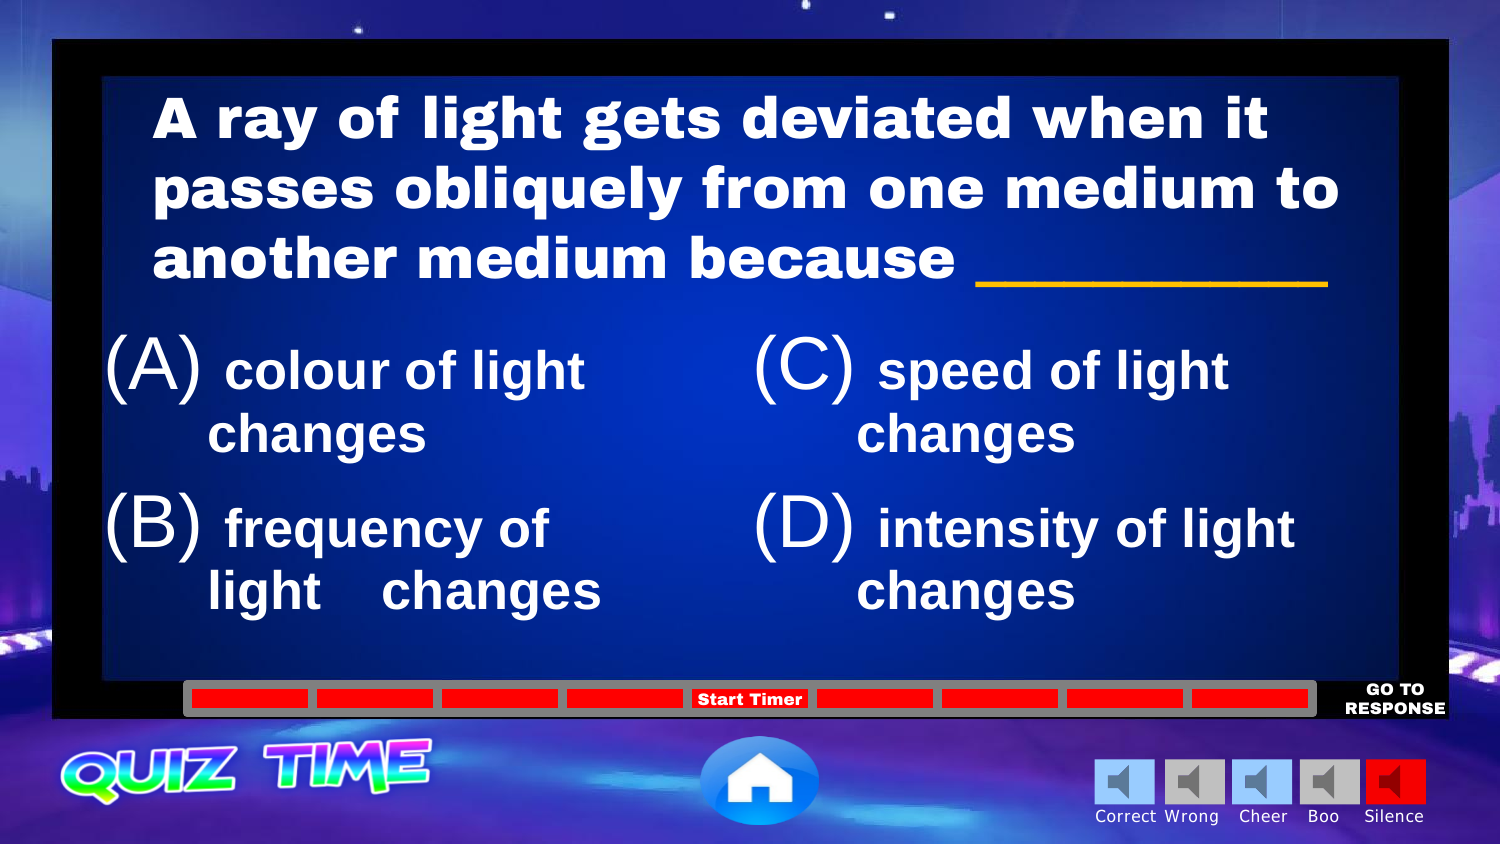

A ray of light gets deviated when it passes obliquely from one medium to another medium because ____________
(A) colour of light changes
(C) speed of light changes
(B) frequency of light    changes
(D) intensity of light changes